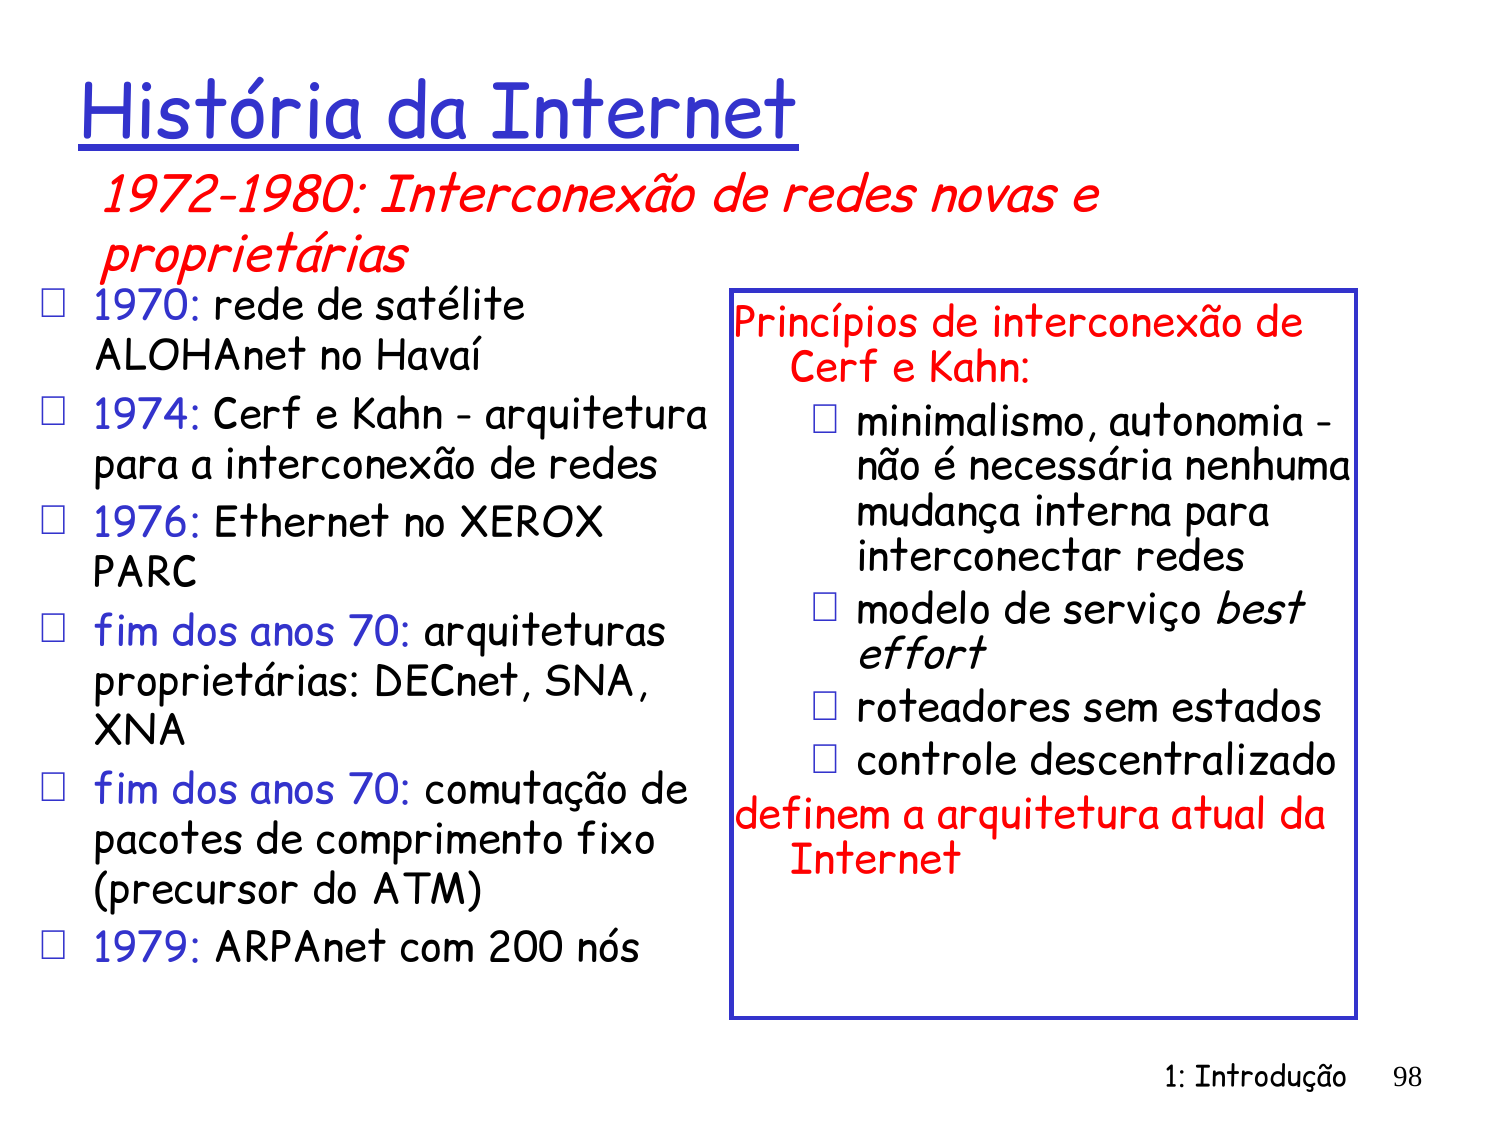

História da Internet
1972-1980: Interconexão de redes novas e proprietárias
1970: rede de satélite ALOHAnet no Havaí
1974: Cerf e Kahn - arquitetura para a interconexão de redes
1976: Ethernet no XEROX PARC
fim dos anos 70: arquiteturas proprietárias: DECnet, SNA, XNA
fim dos anos 70: comutação de pacotes de comprimento fixo (precursor do ATM)
1979: ARPAnet com 200 nós

Princípios de interconexão de Cerf e Kahn:
minimalismo, autonomia - não é necessária nenhuma mudança interna para interconectar redes
modelo de serviço best effort
roteadores sem estados
controle descentralizado
definem a arquitetura atual da Internet
# 1: Introdução
98